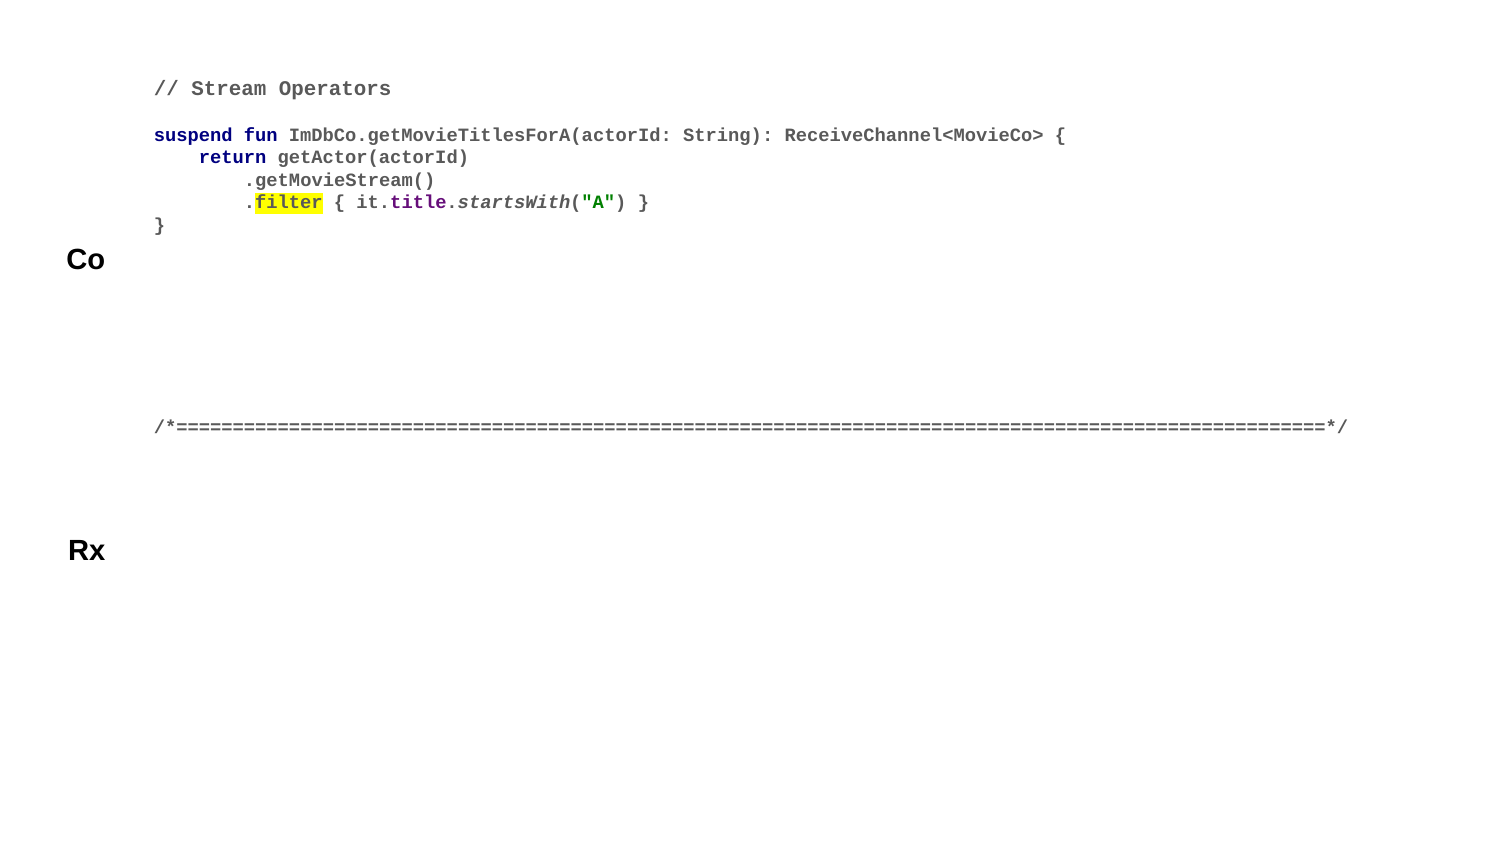

// Stream Operators
suspend fun ImDbCo.getMovieTitlesForA(actorId: String): ReceiveChannel<MovieCo> {
    return getActor(actorId)
        .getMovieStream()
        .filter { it.title.startsWith("A") }
}
/*======================================================================================================*/
Co
Rx